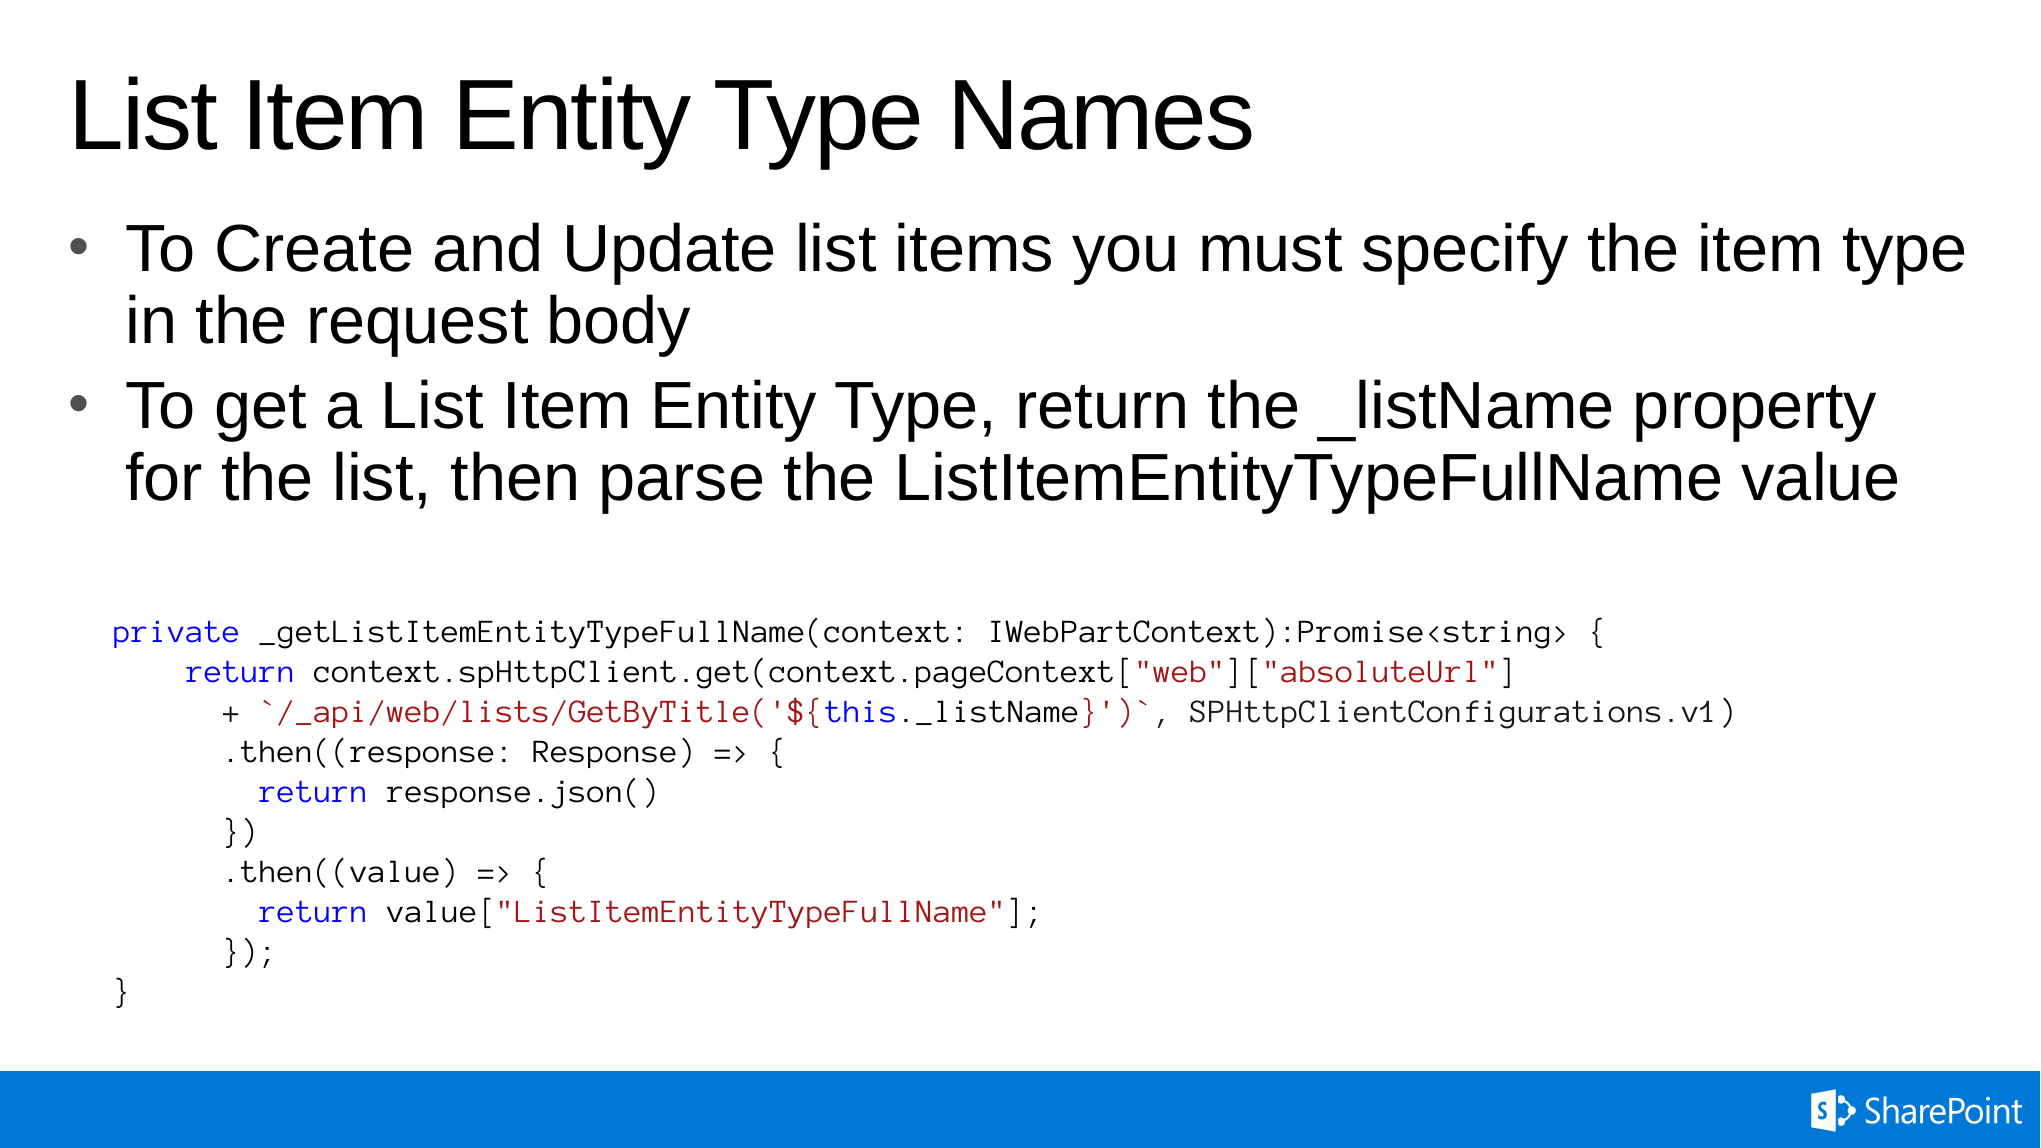

# List Item Entity Type Names
To Create and Update list items you must specify the item type in the request body
To get a List Item Entity Type, return the _listName property for the list, then parse the ListItemEntityTypeFullName value
private _getListItemEntityTypeFullName(context: IWebPartContext):Promise<string> {
    return context.spHttpClient.get(context.pageContext["web"]["absoluteUrl"]
      + `/_api/web/lists/GetByTitle('${this._listName}')`, SPHttpClientConfigurations.v1)
      .then((response: Response) => {
        return response.json()
      })
      .then((value) => {
        return value["ListItemEntityTypeFullName"];
      });
}